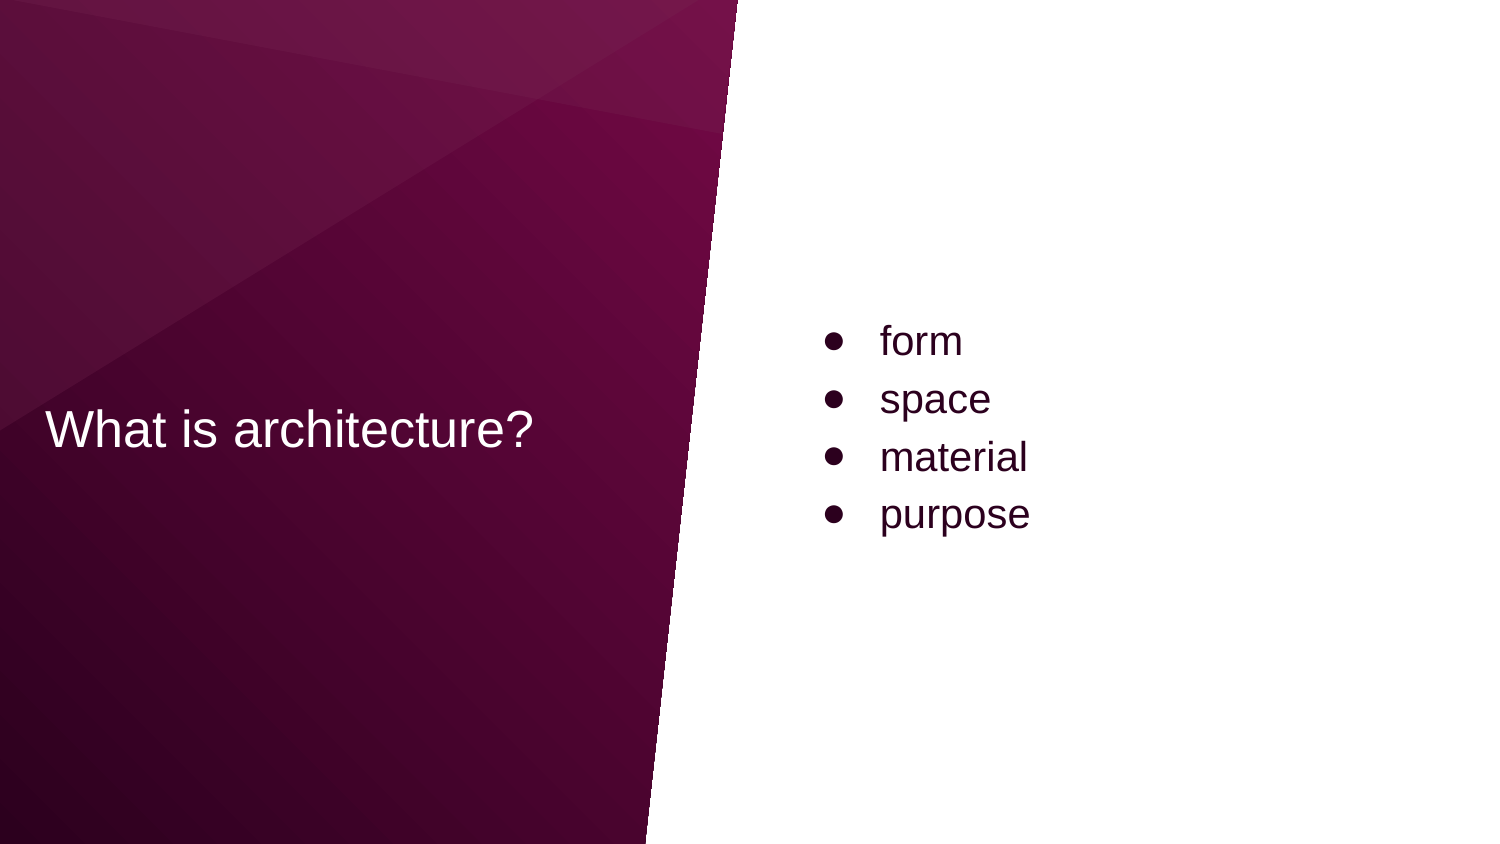

# What is architecture?
form
space
material
purpose